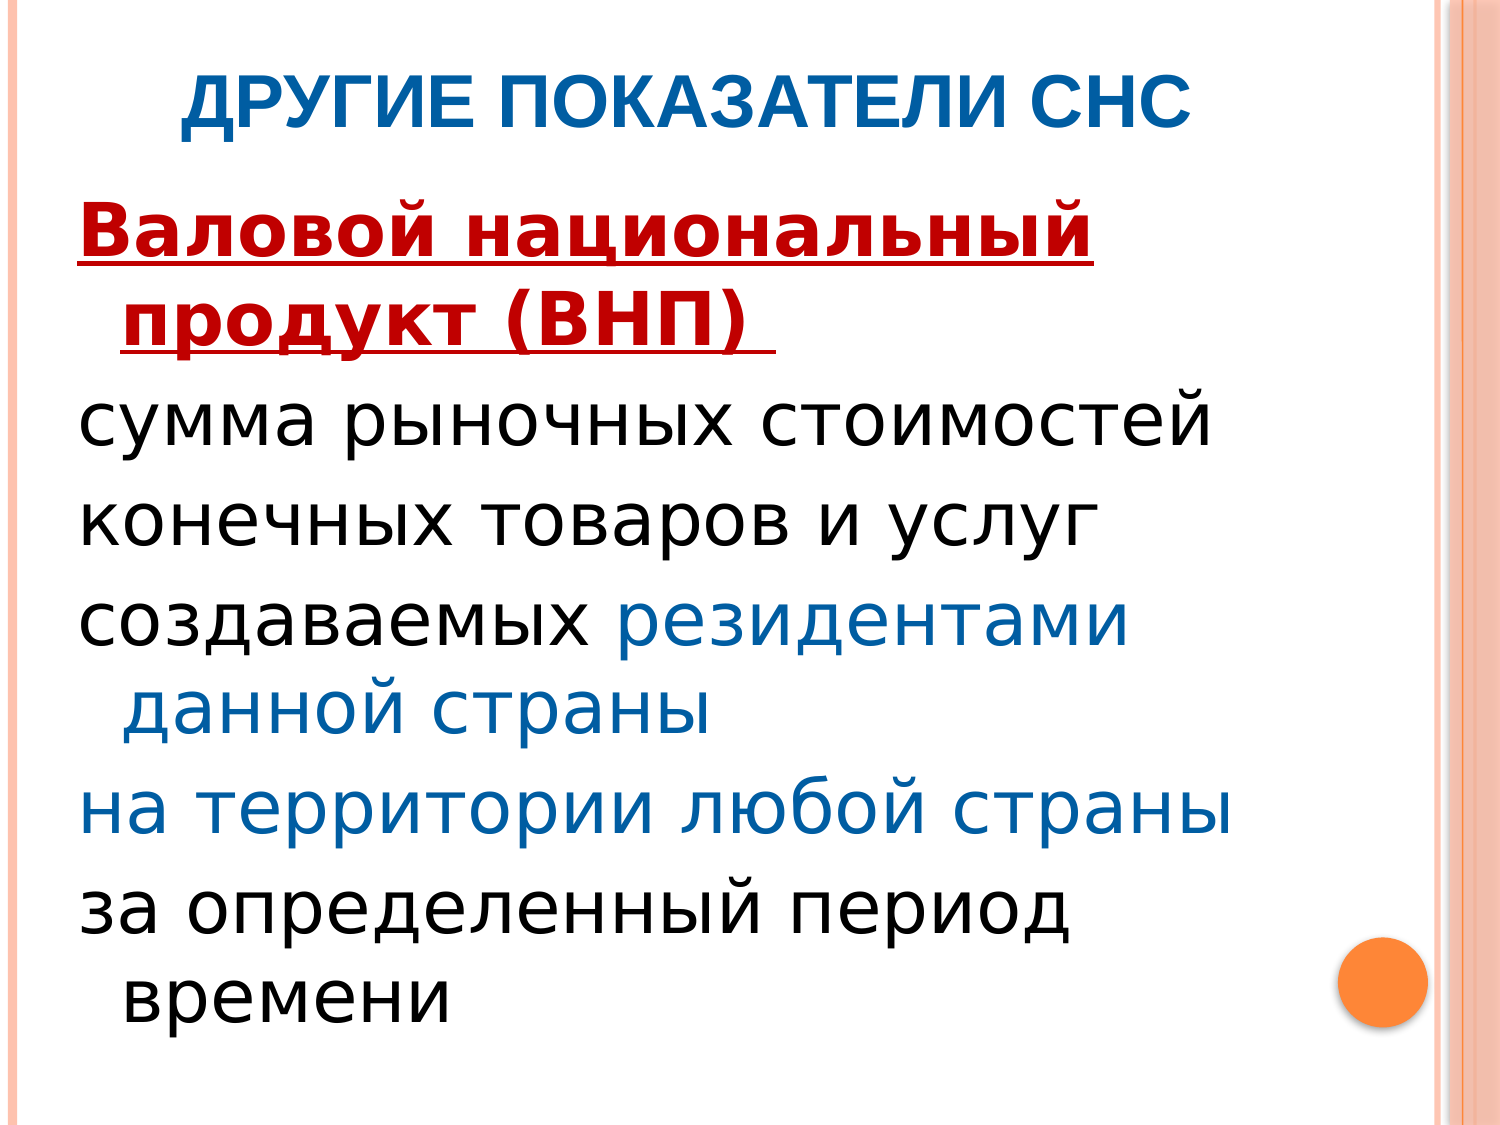

# Другие показатели СНС
Валовой национальный продукт (ВНП)
сумма рыночных стоимостей
конечных товаров и услуг
создаваемых резидентами данной страны
на территории любой страны
за определенный период времени